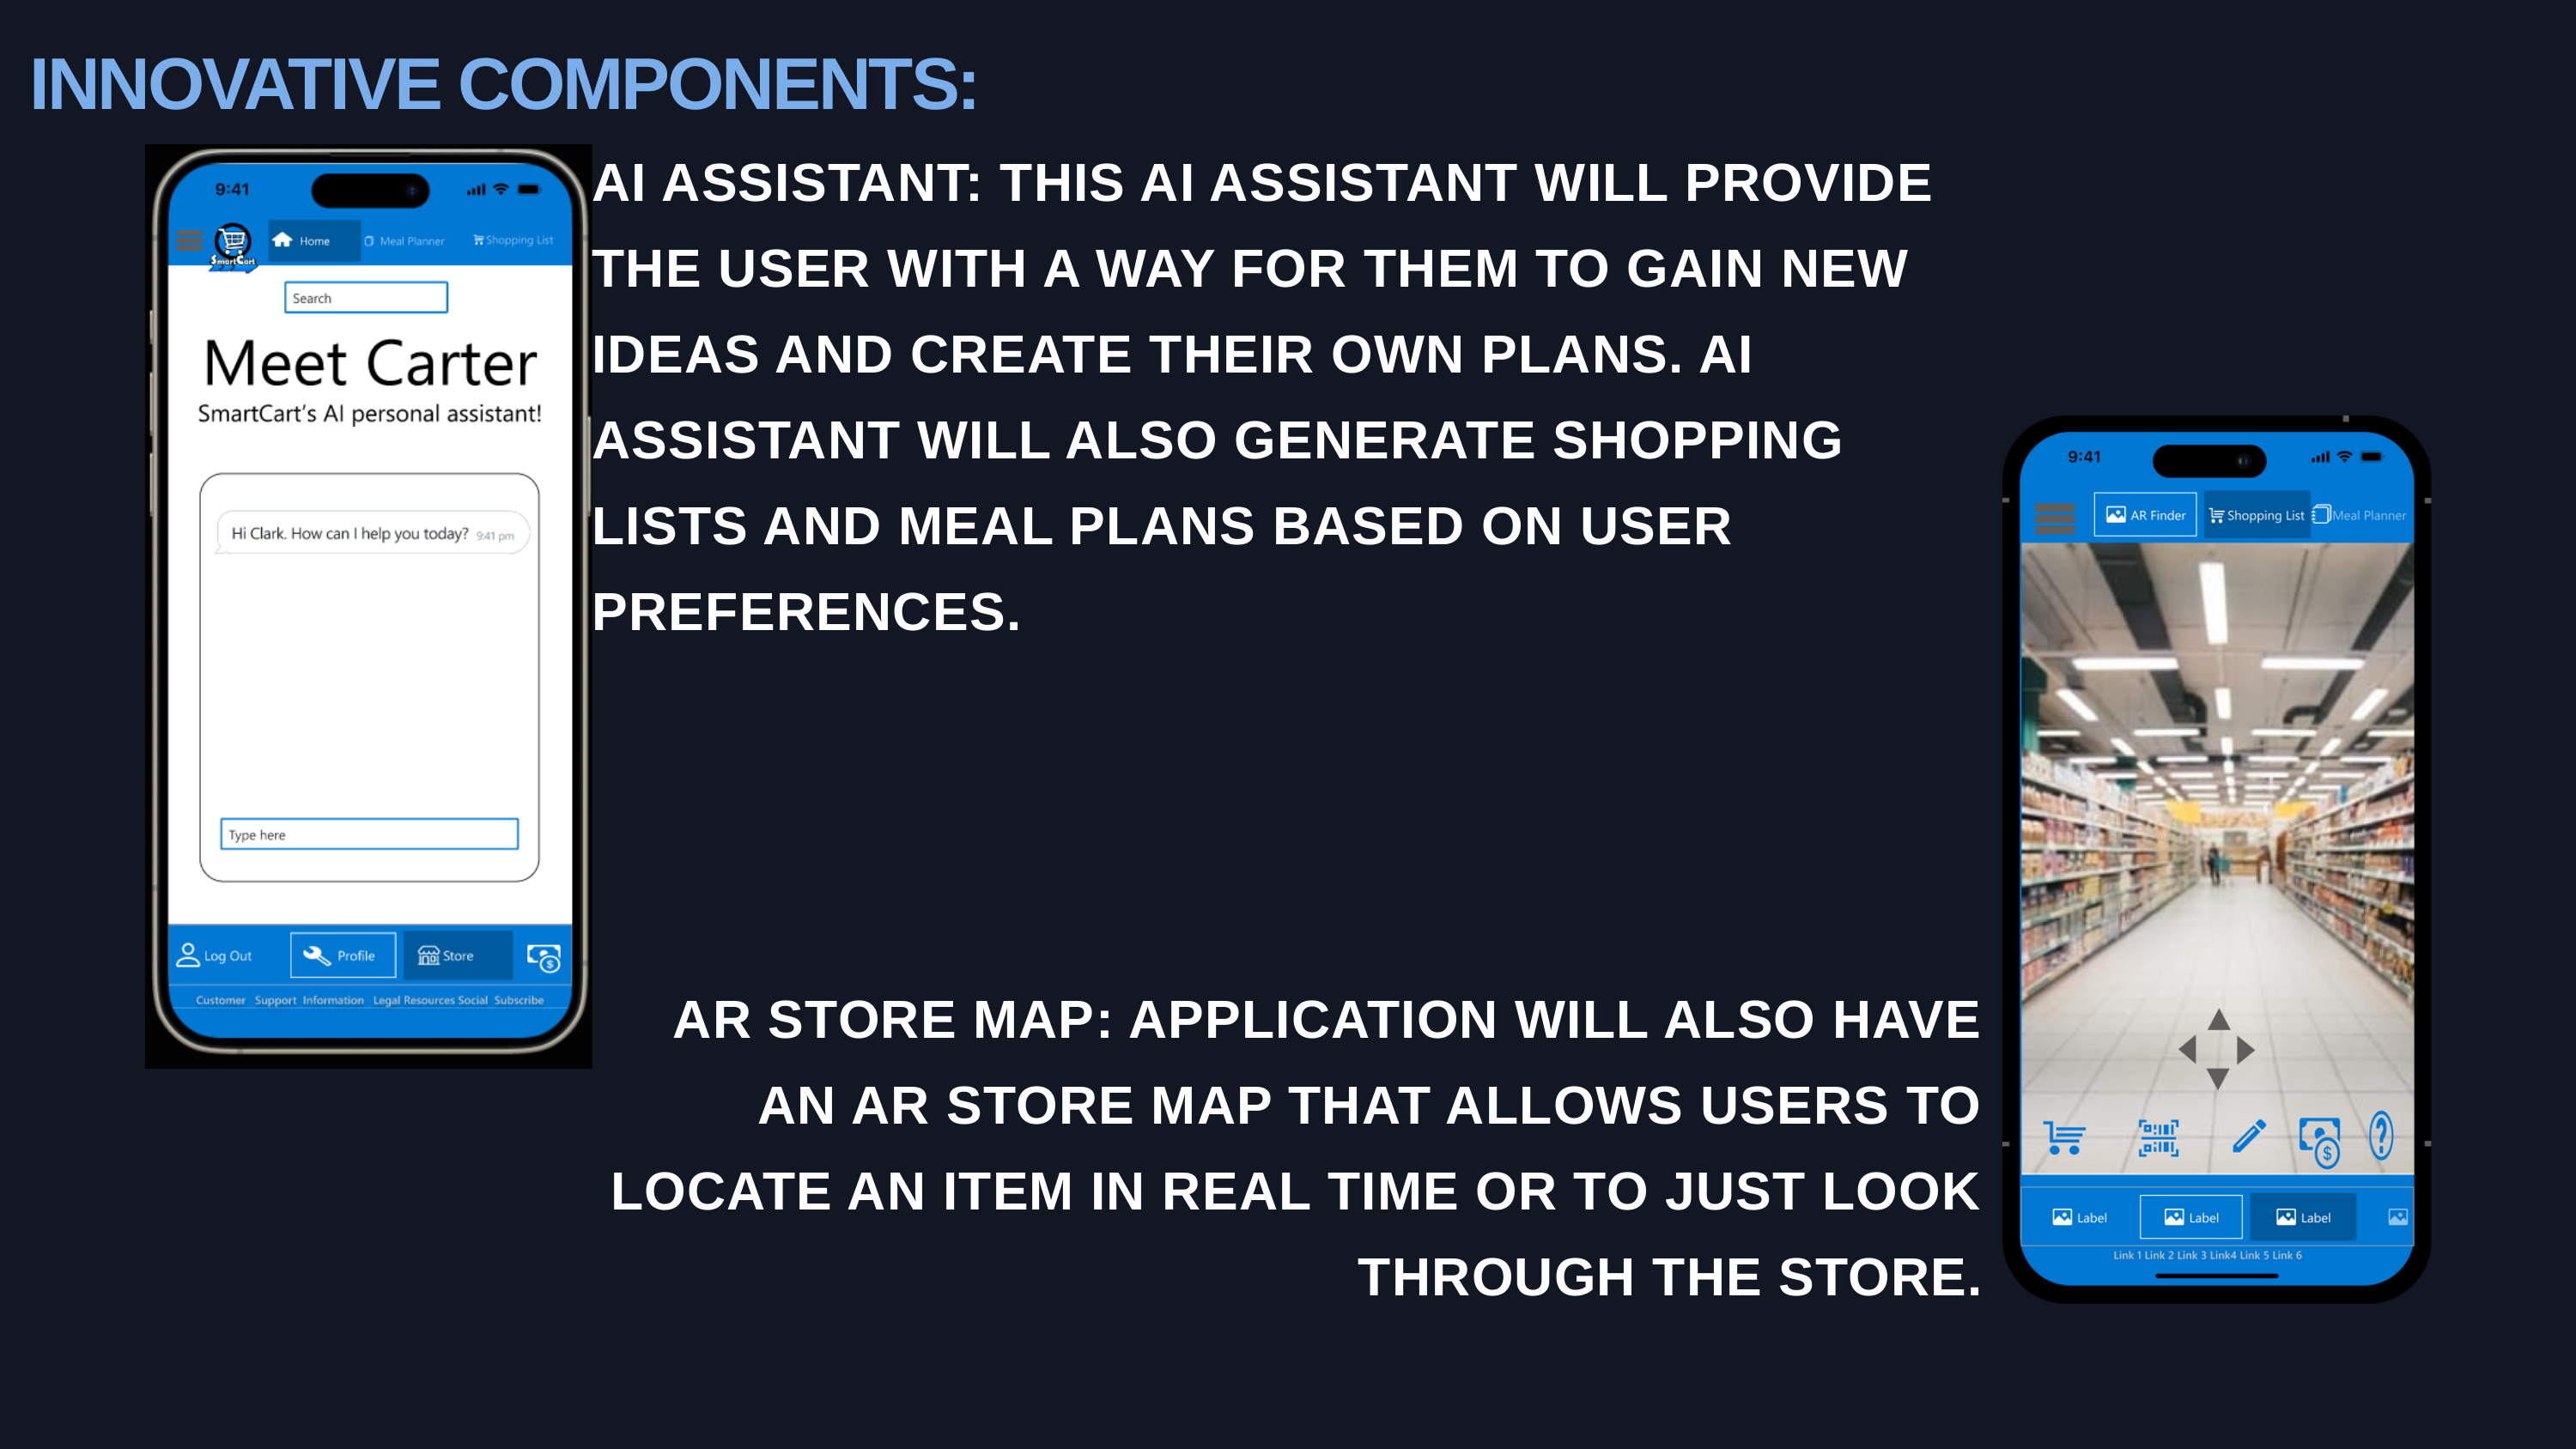

INNOVATIVE COMPONENTS:
AI ASSISTANT: THIS AI ASSISTANT WILL PROVIDE THE USER WITH A WAY FOR THEM TO GAIN NEW IDEAS AND CREATE THEIR OWN PLANS. AI ASSISTANT WILL ALSO GENERATE SHOPPING LISTS AND MEAL PLANS BASED ON USER PREFERENCES.

AR STORE MAP: APPLICATION WILL ALSO HAVE AN AR STORE MAP THAT ALLOWS USERS TO LOCATE AN ITEM IN REAL TIME OR TO JUST LOOK THROUGH THE STORE.